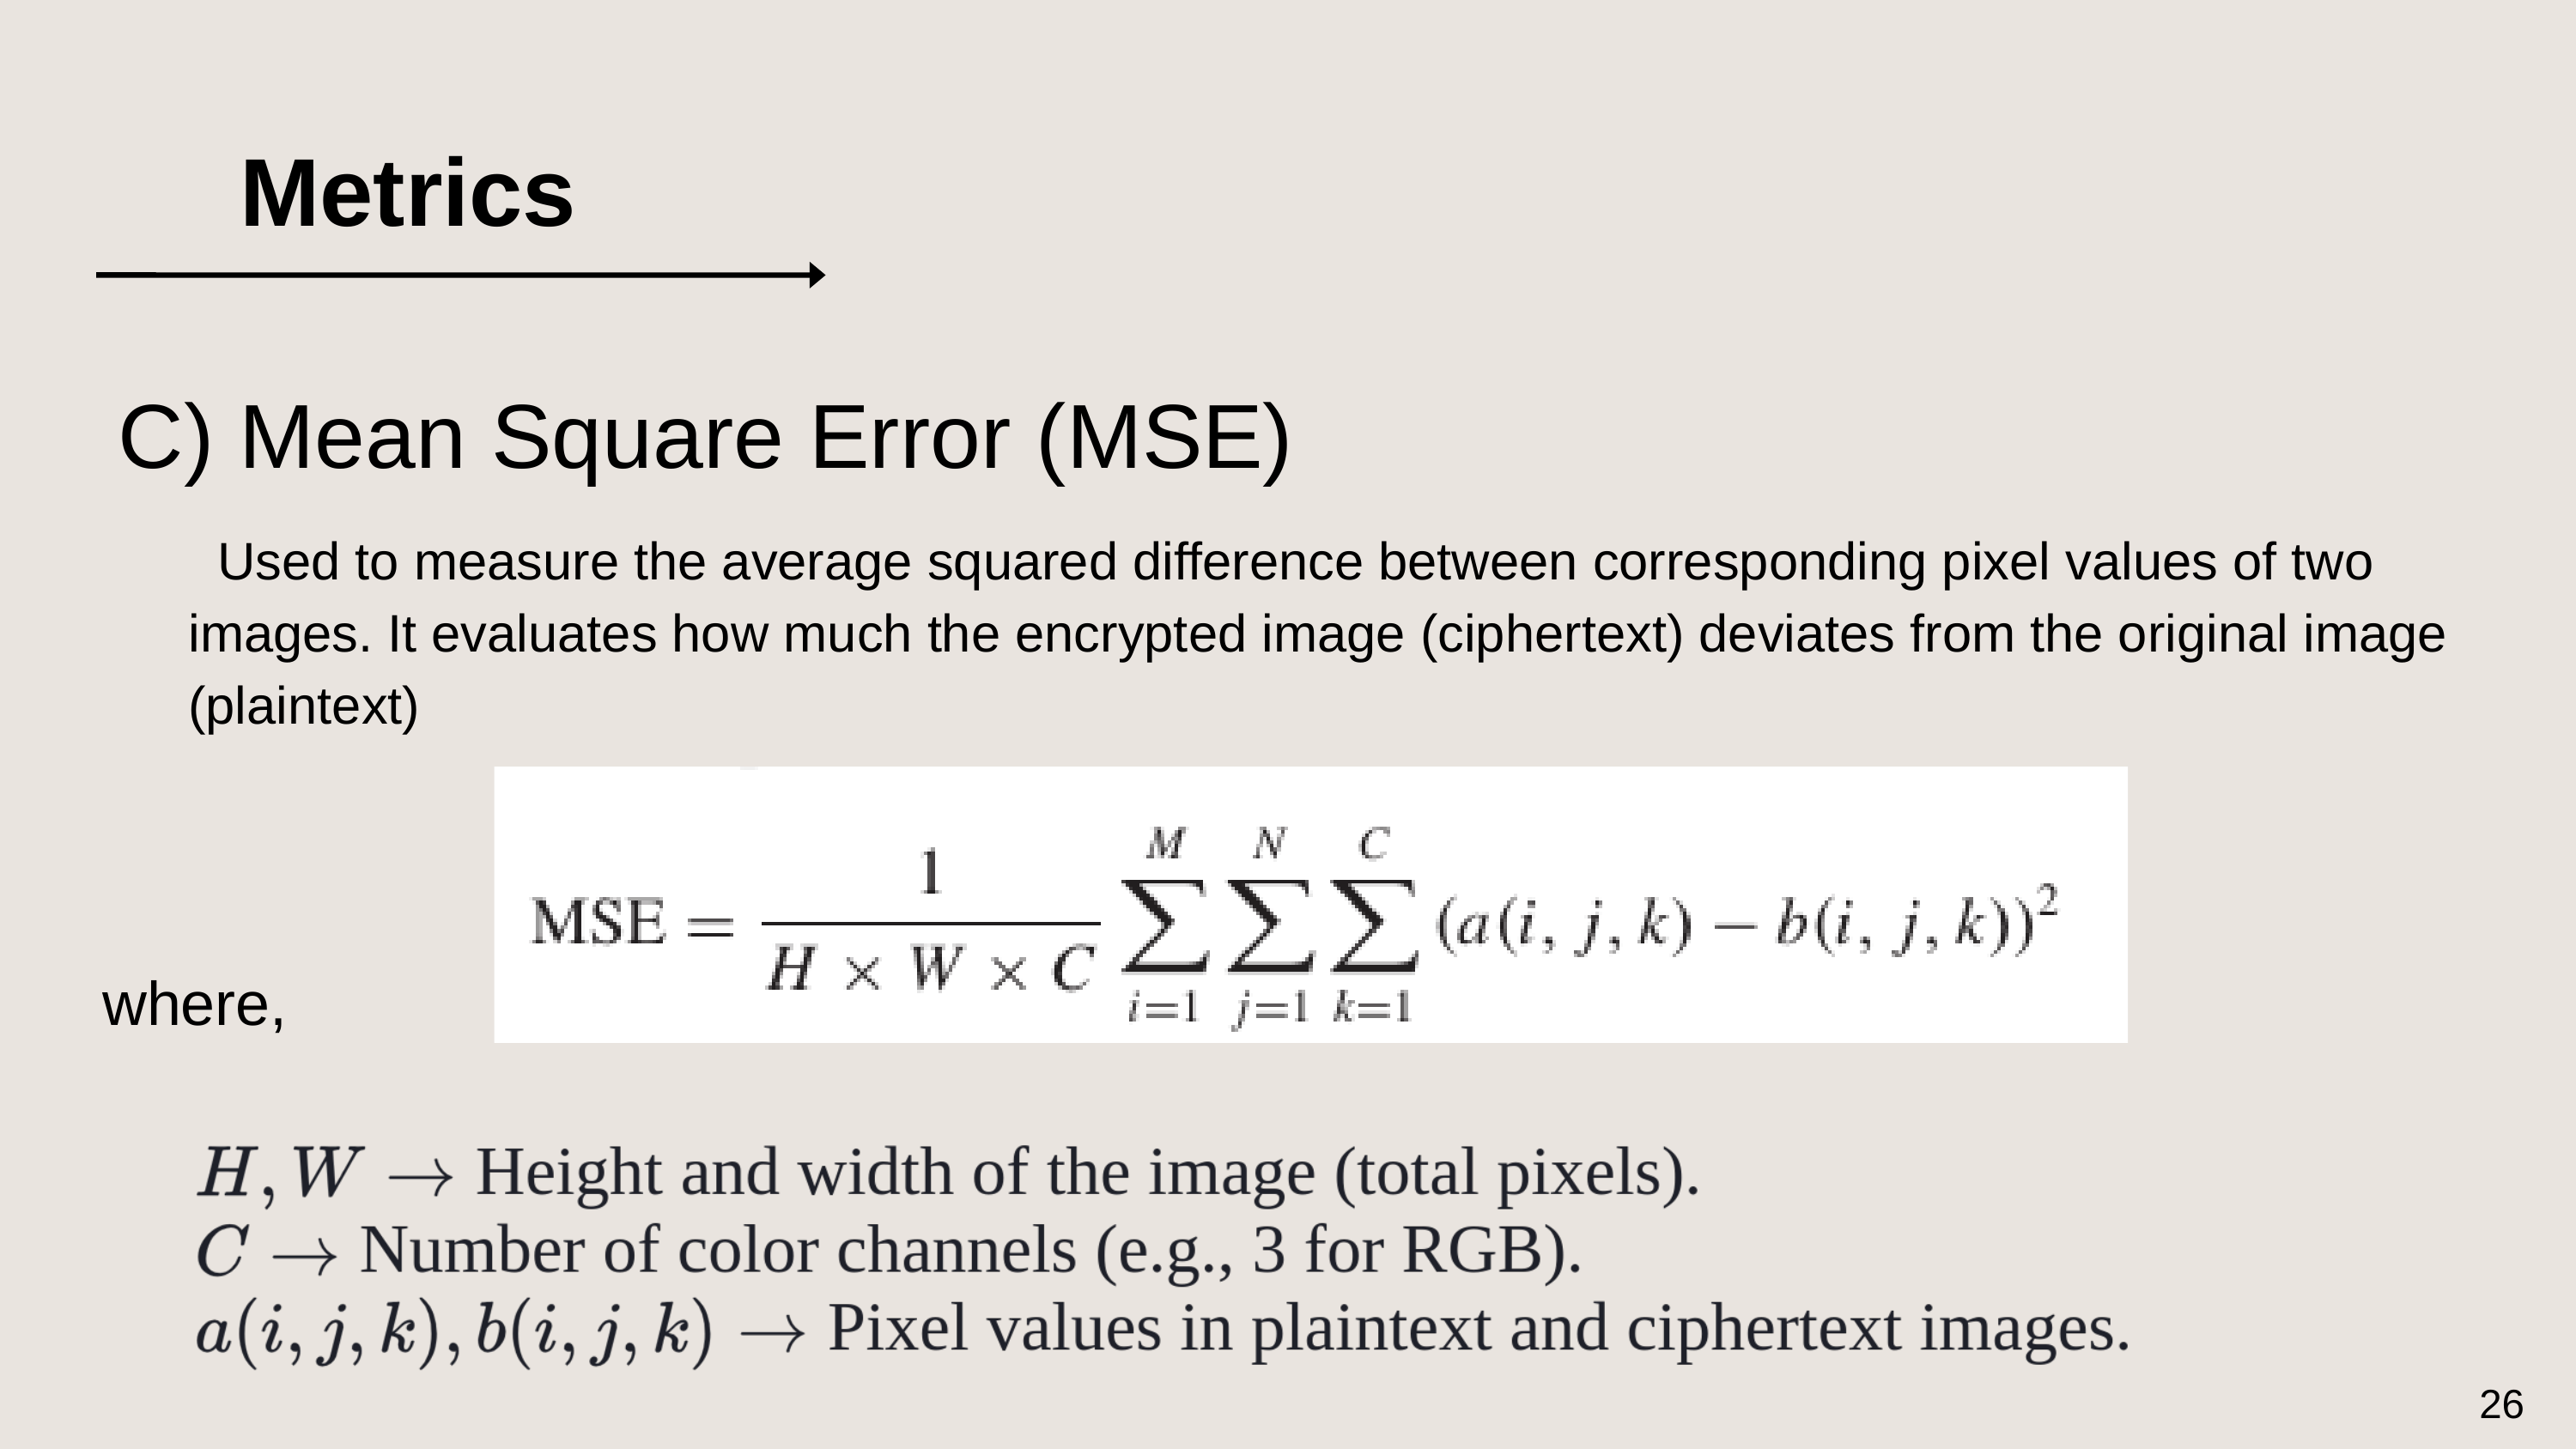

Metrics

C) Mean Square Error (MSE)
  Used to measure the average squared difference between corresponding pixel values of two images. It evaluates how much the encrypted image (ciphertext) deviates from the original image (plaintext)

where,

26